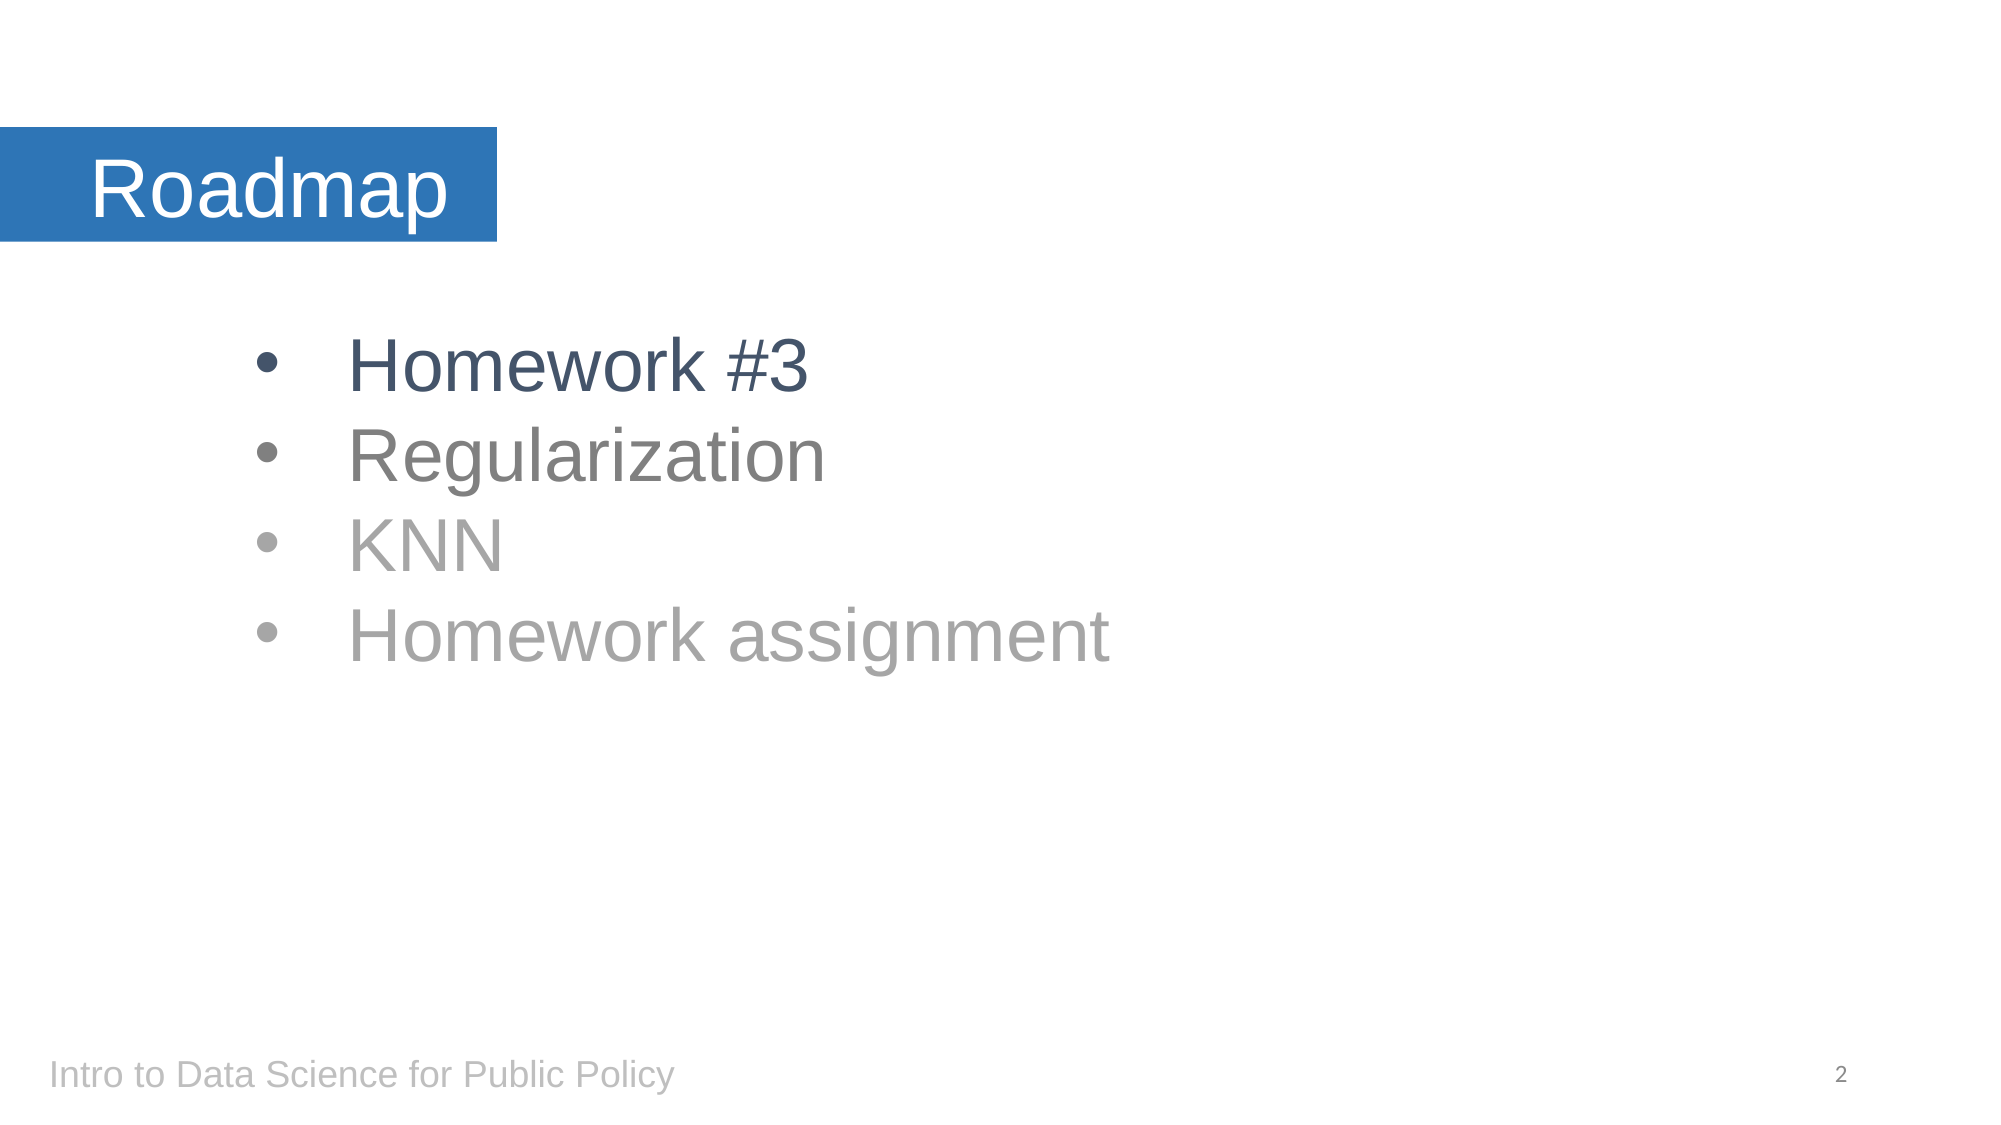

Roadmap
Homework #3
Regularization
KNN
Homework assignment
Intro to Data Science for Public Policy
2